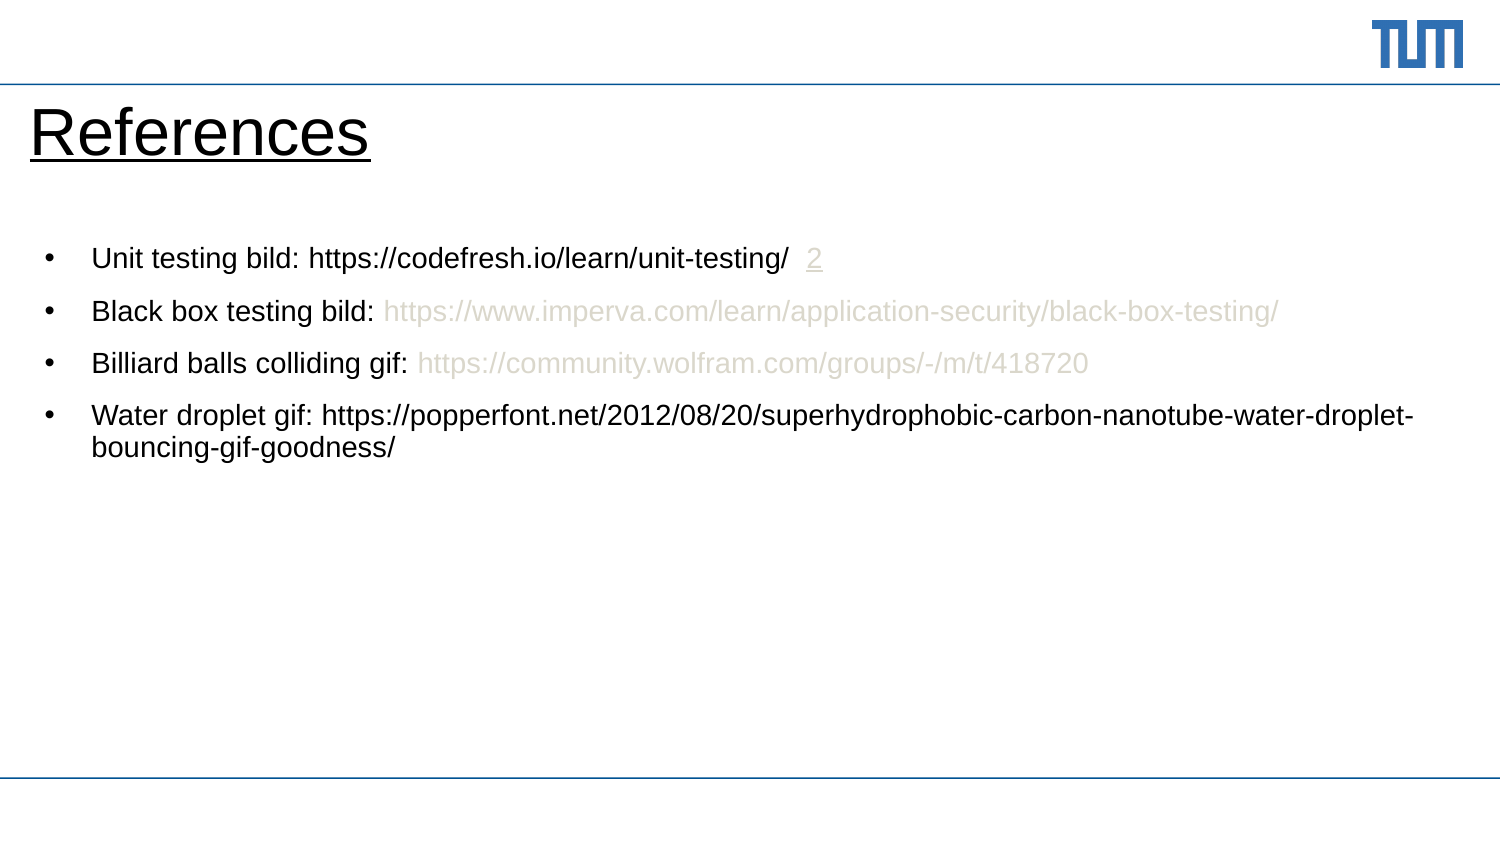

# References
Unit testing bild: https://codefresh.io/learn/unit-testing/  2
Black box testing bild: https://www.imperva.com/learn/application-security/black-box-testing/
Billiard balls colliding gif: https://community.wolfram.com/groups/-/m/t/418720
Water droplet gif: https://popperfont.net/2012/08/20/superhydrophobic-carbon-nanotube-water-droplet-bouncing-gif-goodness/